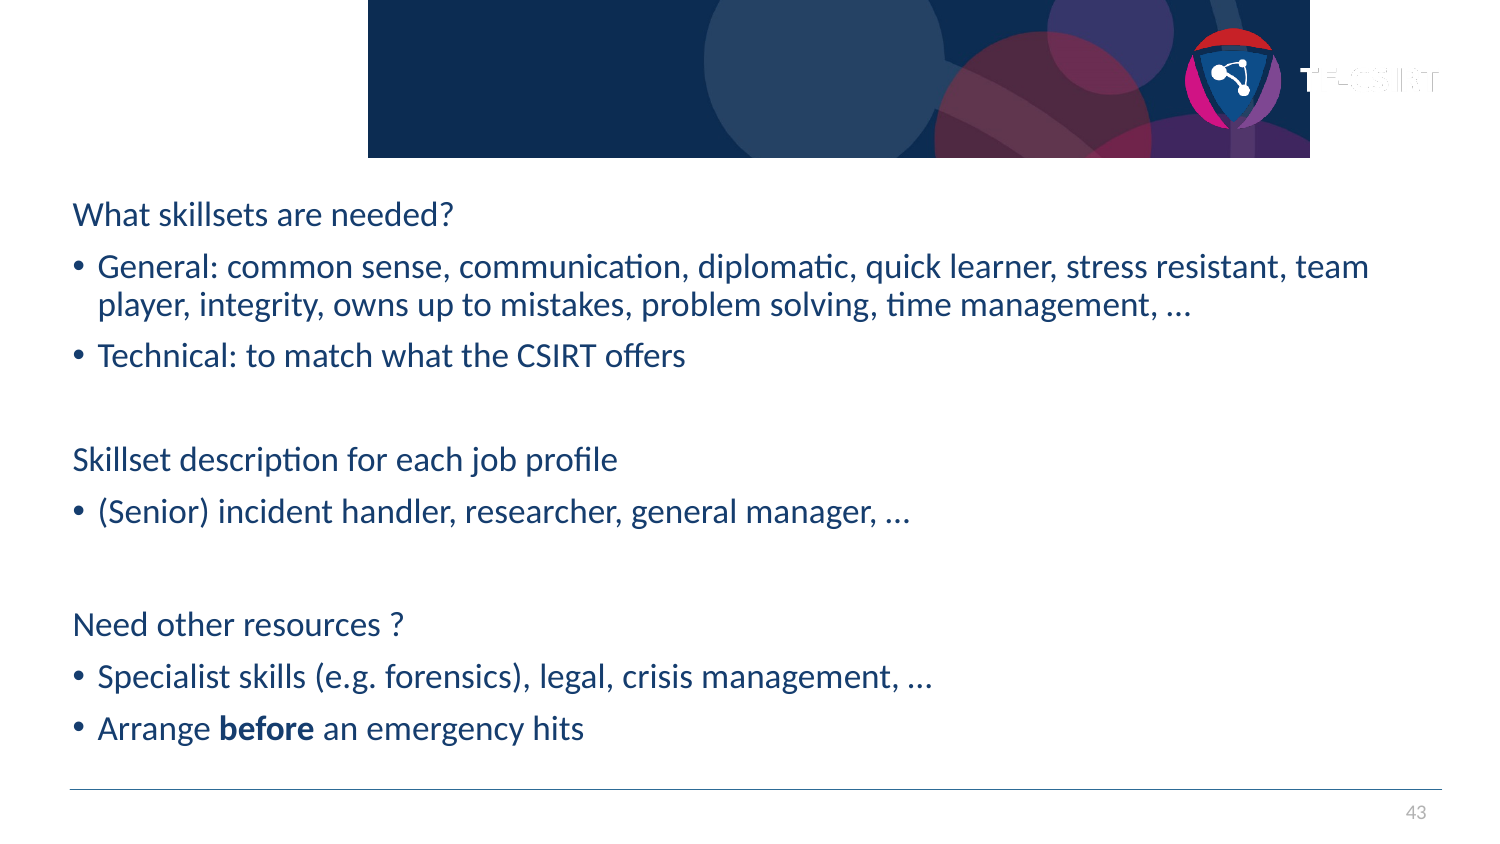

# Skillset: SIM3 H-3
What skillsets are needed?
General: common sense, communication, diplomatic, quick learner, stress resistant, team player, integrity, owns up to mistakes, problem solving, time management, …
Technical: to match what the CSIRT offers

Skillset description for each job profile
(Senior) incident handler, researcher, general manager, …

Need other resources ?
Specialist skills (e.g. forensics), legal, crisis management, …
Arrange before an emergency hits

43